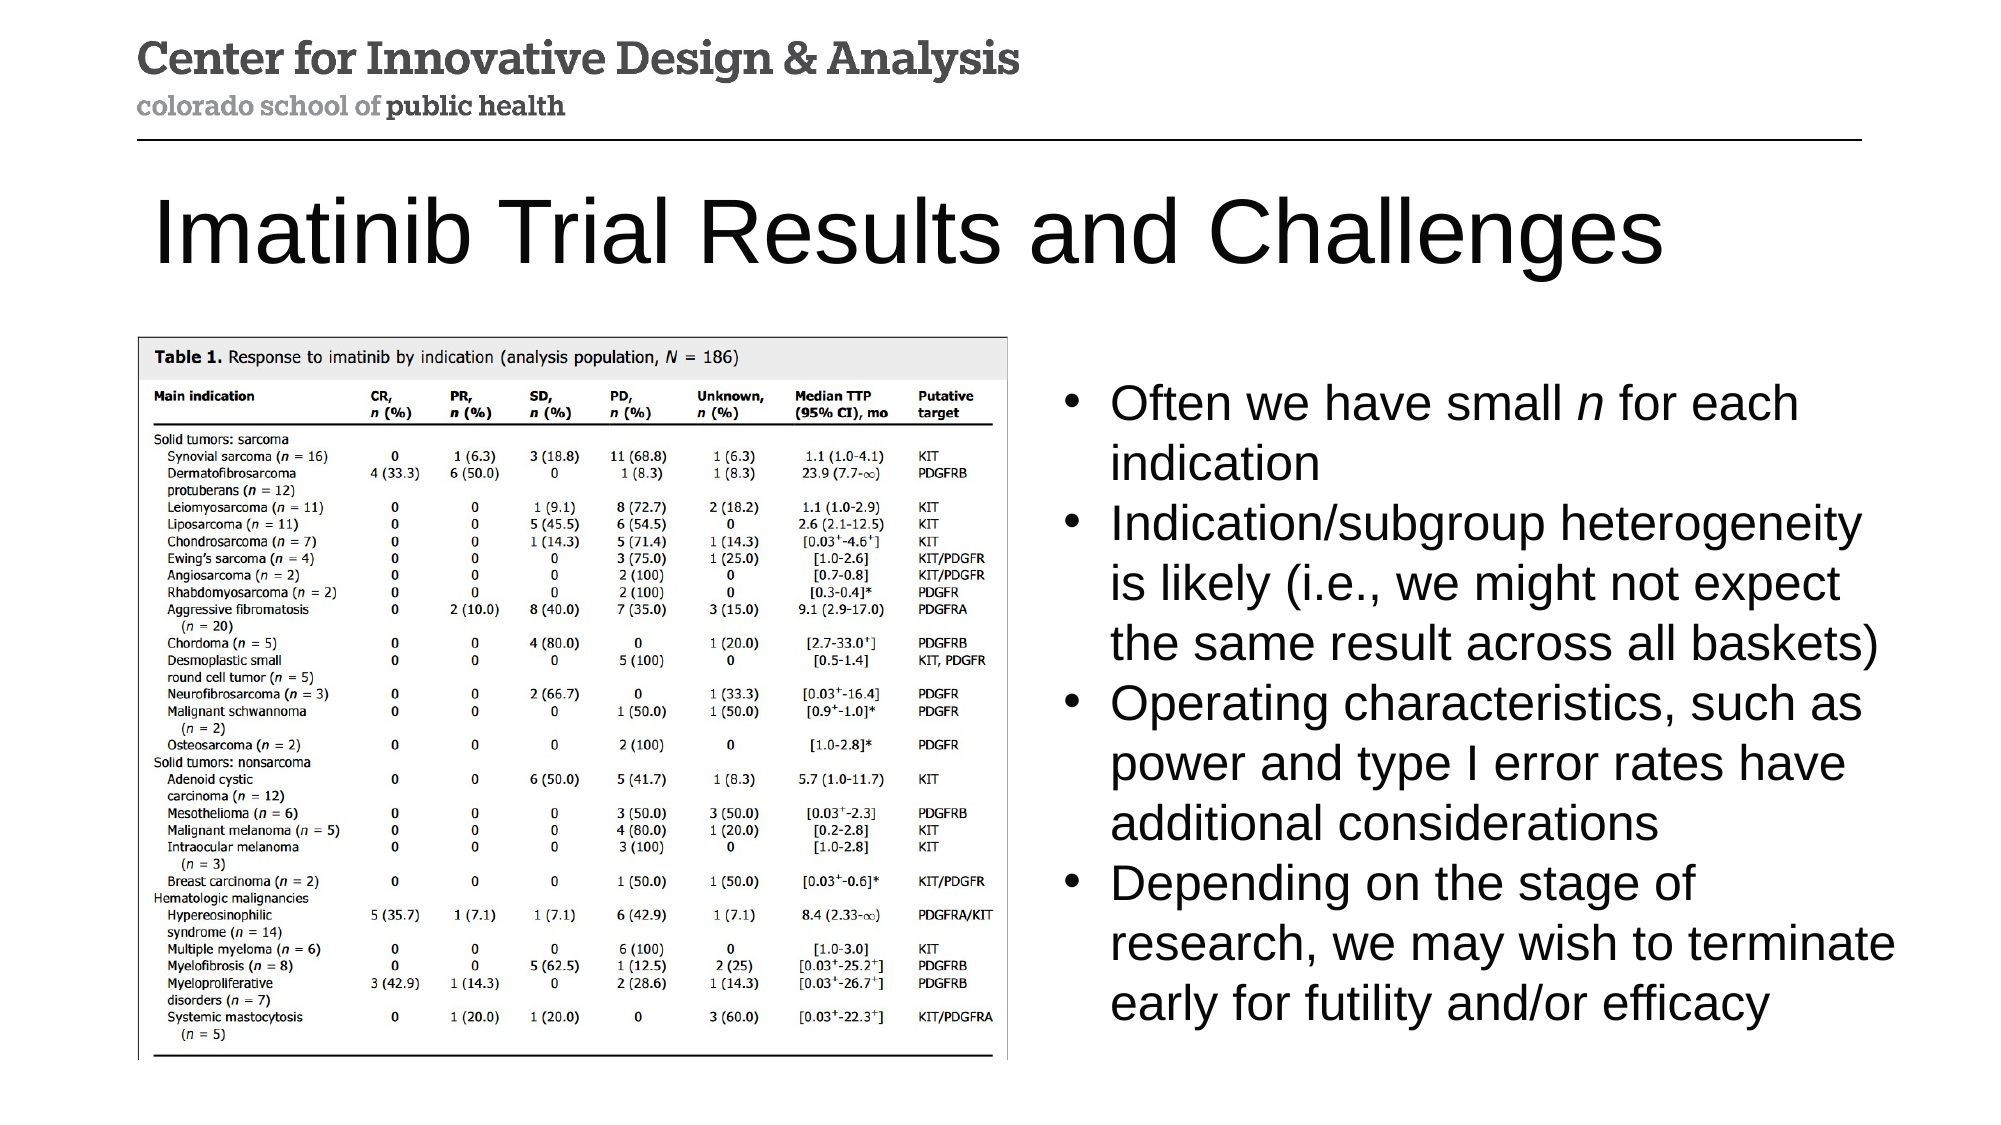

# Imatinib Trial Results and Challenges

Often we have small n for each indication
Indication/subgroup heterogeneity is likely (i.e., we might not expect the same result across all baskets)
Operating characteristics, such as power and type I error rates have additional considerations
Depending on the stage of research, we may wish to terminate early for futility and/or efficacy